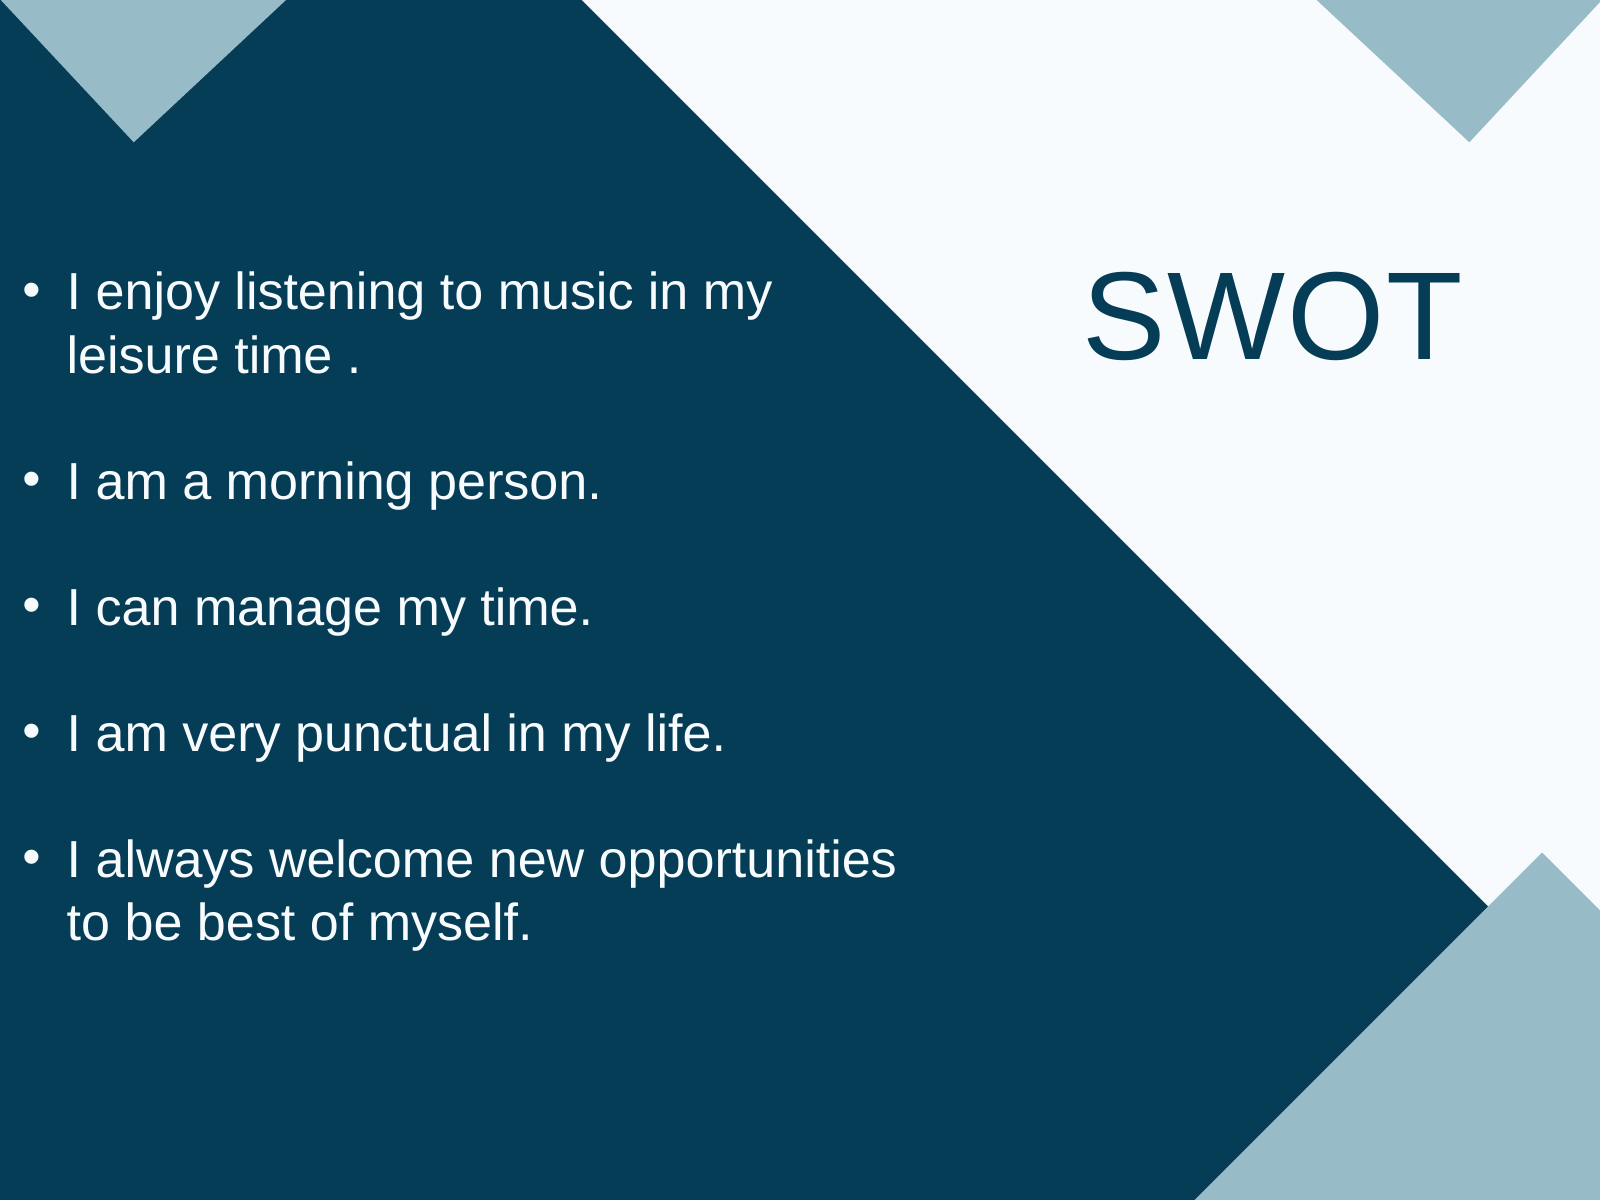

I enjoy listening to music in my leisure time .

I am a morning person.

I can manage my time.

I am very punctual in my life.

I always welcome new opportunities to be best of myself.

SWOT